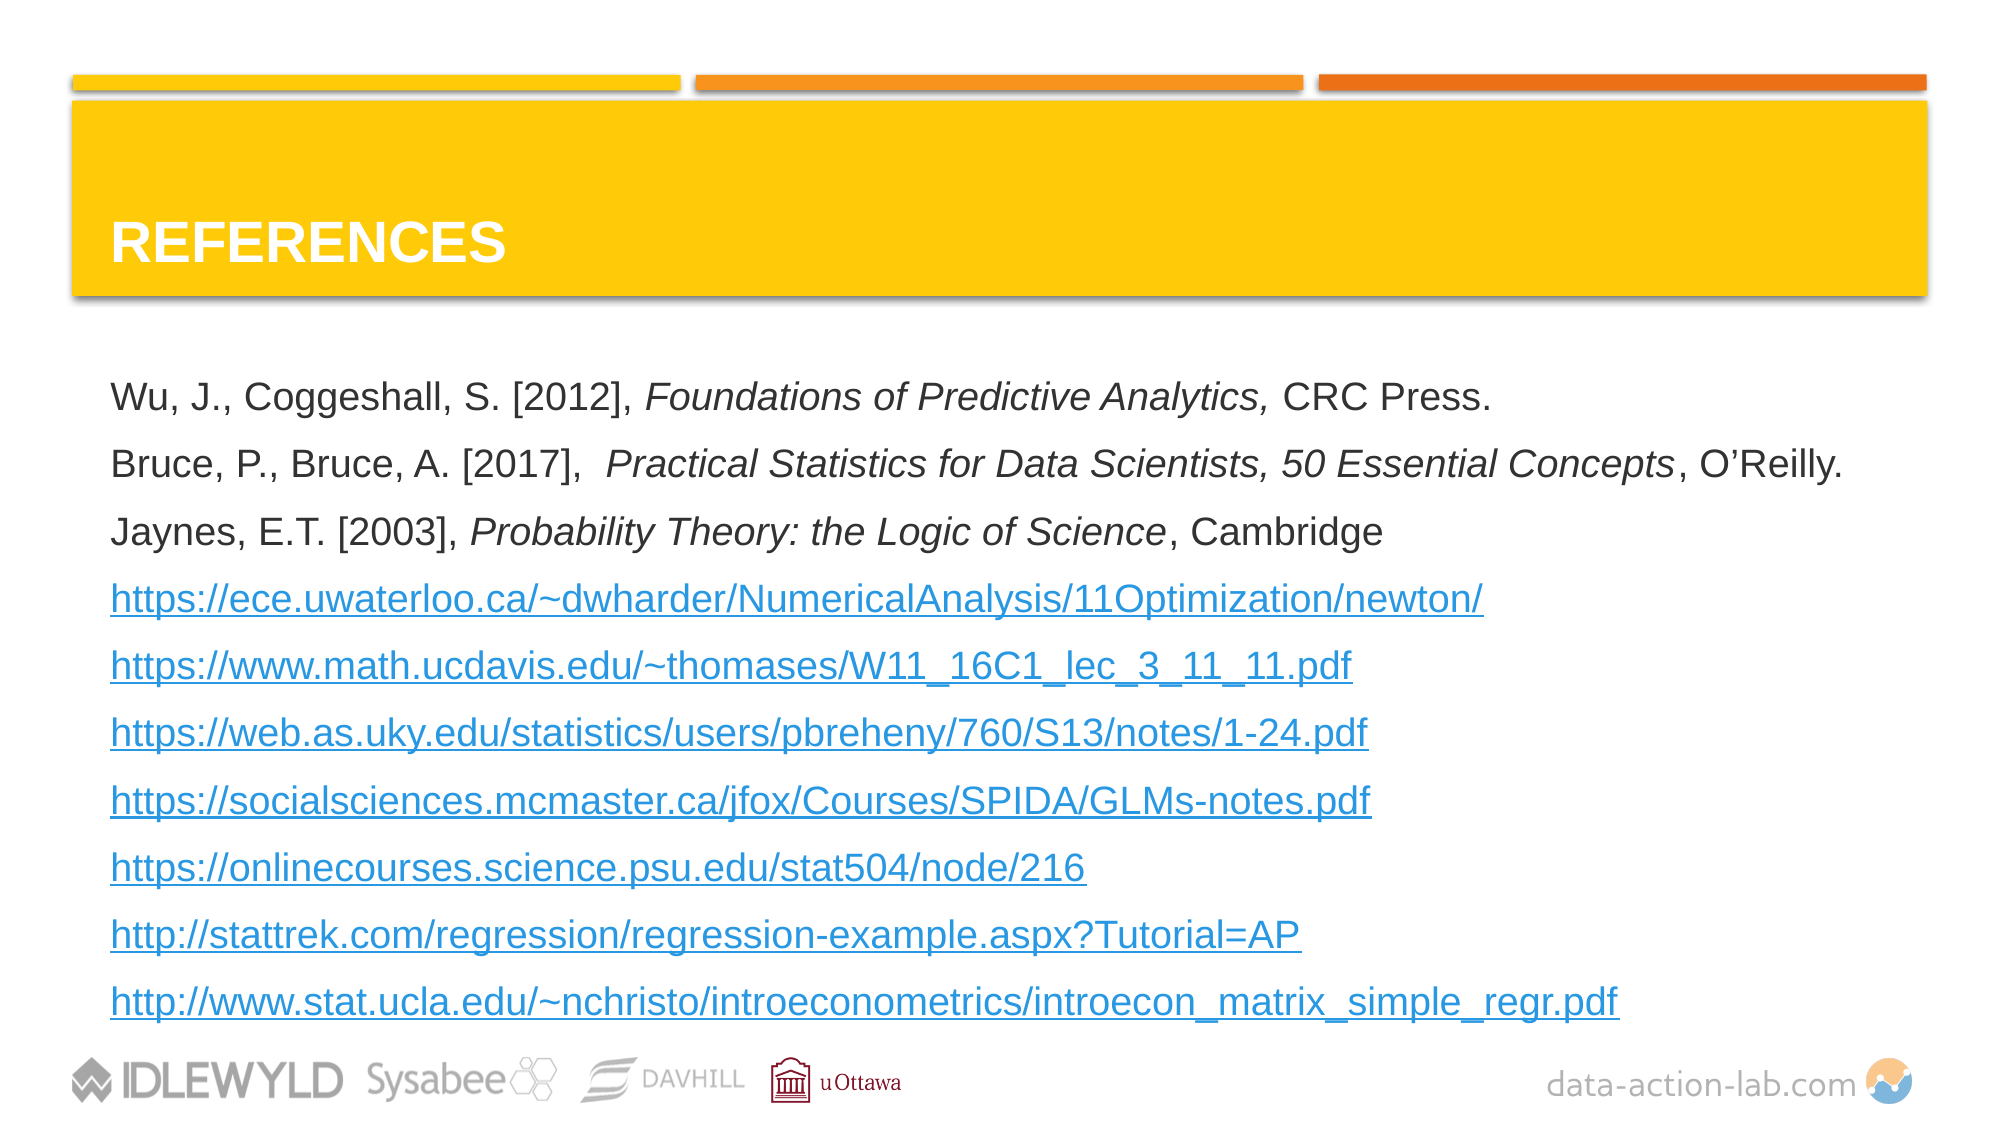

# References
Wu, J., Coggeshall, S. [2012], Foundations of Predictive Analytics, CRC Press.
Bruce, P., Bruce, A. [2017],  Practical Statistics for Data Scientists, 50 Essential Concepts, O’Reilly.
Jaynes, E.T. [2003], Probability Theory: the Logic of Science, Cambridge
https://ece.uwaterloo.ca/~dwharder/NumericalAnalysis/11Optimization/newton/
https://www.math.ucdavis.edu/~thomases/W11_16C1_lec_3_11_11.pdf
https://web.as.uky.edu/statistics/users/pbreheny/760/S13/notes/1-24.pdf
https://socialsciences.mcmaster.ca/jfox/Courses/SPIDA/GLMs-notes.pdf
https://onlinecourses.science.psu.edu/stat504/node/216
http://stattrek.com/regression/regression-example.aspx?Tutorial=AP
http://www.stat.ucla.edu/~nchristo/introeconometrics/introecon_matrix_simple_regr.pdf